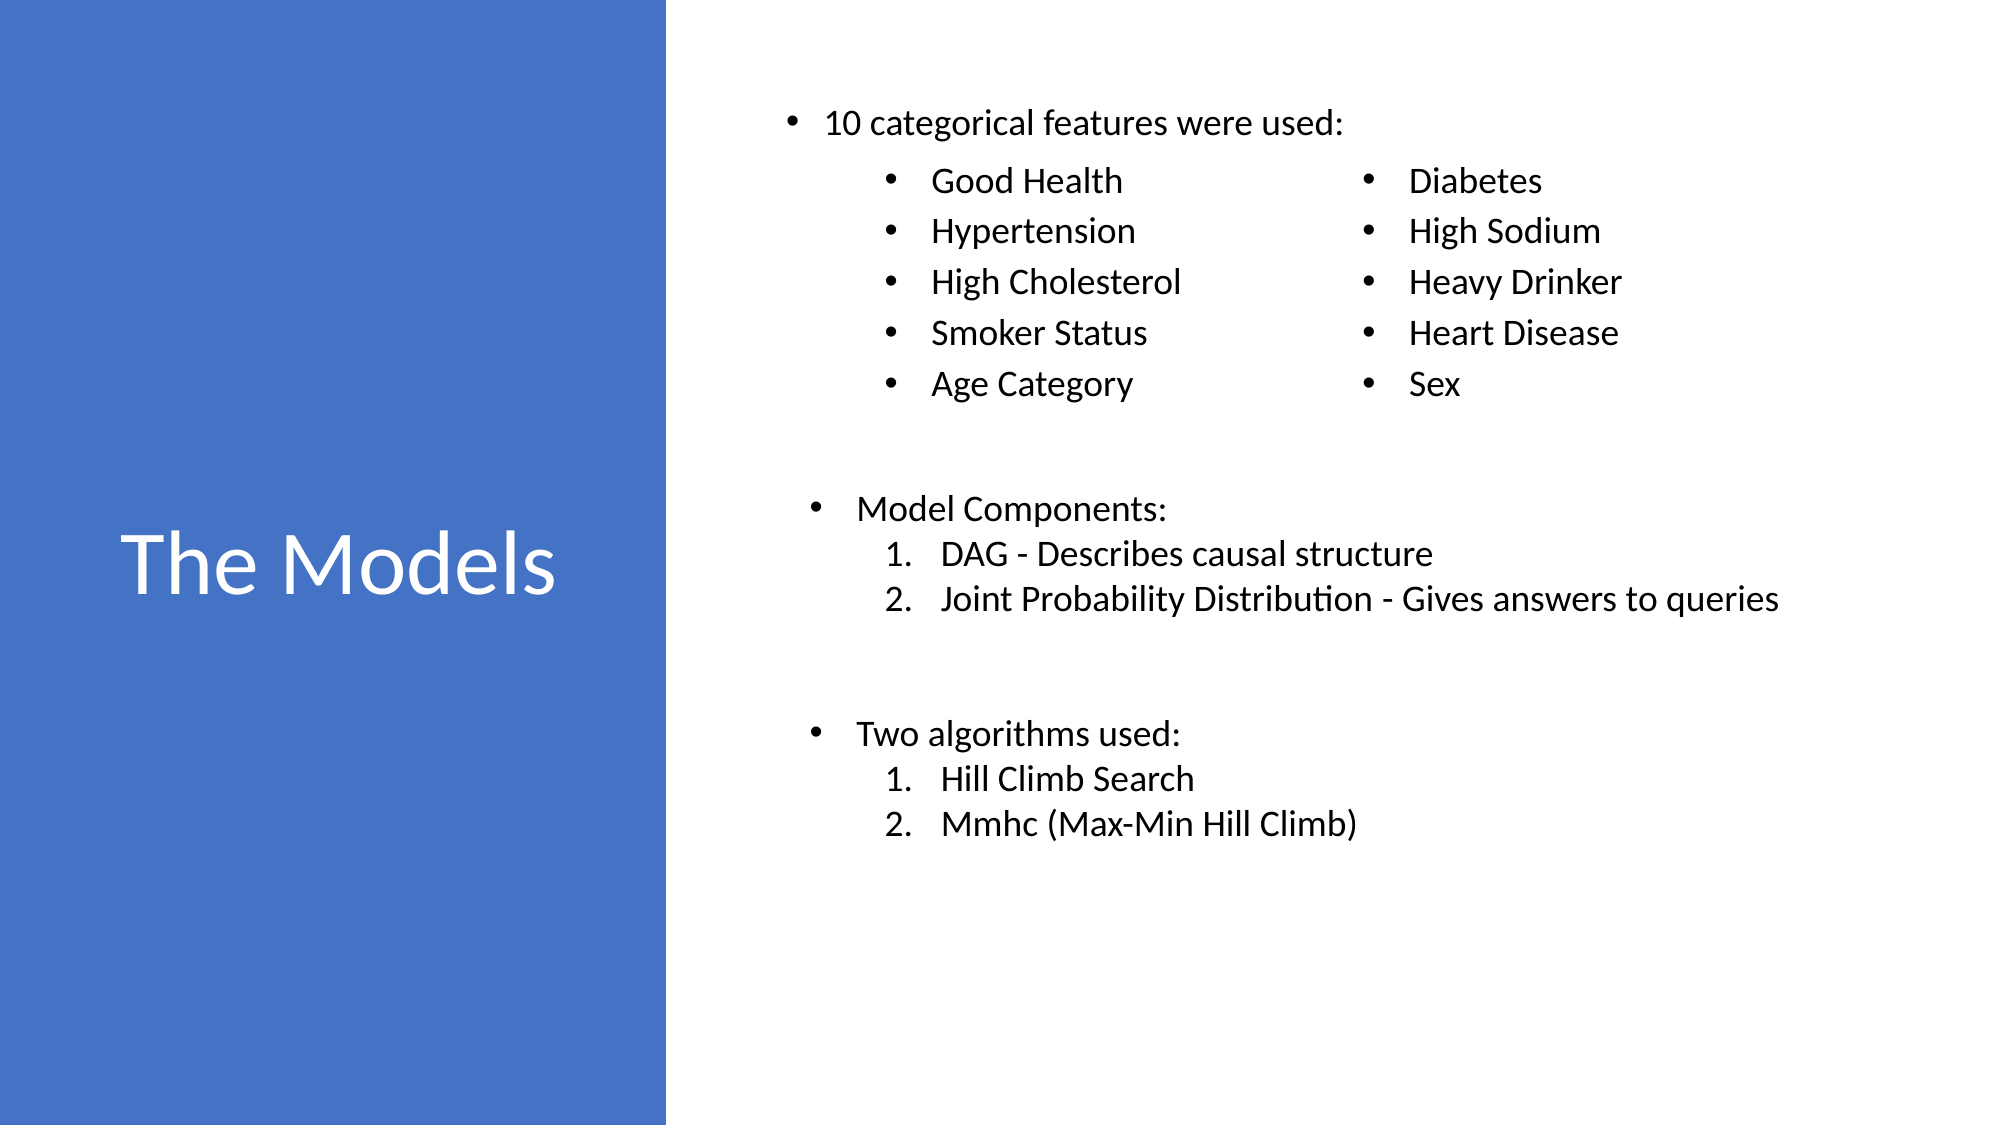

# The Models
10 categorical features were used:

Good Health
Hypertension
High Cholesterol
Smoker Status
Age Category

Diabetes
High Sodium
Heavy Drinker
Heart Disease
Sex
Model Components:
DAG - Describes causal structure
Joint Probability Distribution - Gives answers to queries

Two algorithms used:
Hill Climb Search
Mmhc (Max-Min Hill Climb)